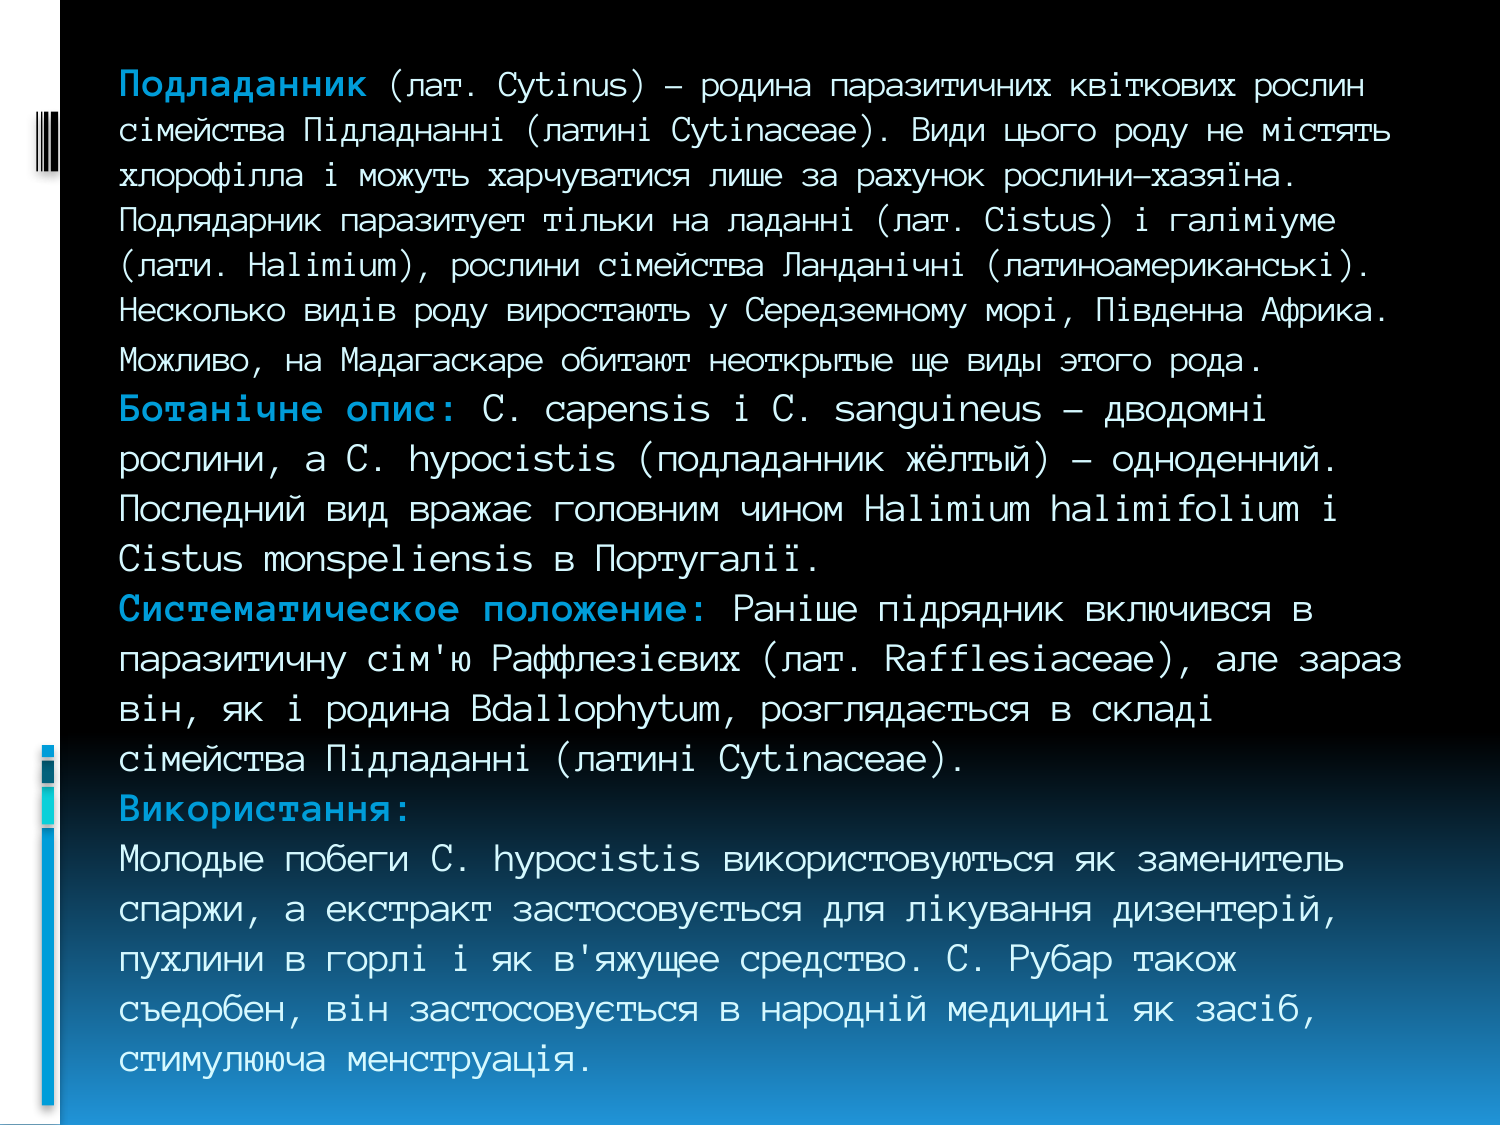

# Подладанник (лат. Cytinus) - родина паразитичних квіткових рослин сімейства Підладнанні (латині Cytinaceae). Види цього роду не містять хлорофілла і можуть харчуватися лише за рахунок рослини-хазяїна. Подлядарник паразитует тільки на ладанні (лат. Cistus) і галіміуме (лати. Halimium), рослини сімейства Ланданічні (латиноамериканські). Несколько видів роду виростають у Середземному морі, Південна Африка. Можливо, на Мадагаскаре обитают неоткрытые ще виды этого рода. Ботанічне опис: C. capensis і C. sanguineus - дводомні рослини, а C. hypocistis (подладанник жёлтый) - одноденний. Последний вид вражає головним чином Halimium halimifolium і Cistus monspeliensis в Португалії. Систематическое положение: Раніше підрядник включився в паразитичну сім'ю Раффлезієвих (лат. Rafflesiaceae), але зараз він, як і родина Bdallophytum, розглядається в складі сімейства Підладанні (латині Cytinaceae). Використання: Молодые побеги C. hypocistis використовуються як заменитель спаржи, а екстракт застосовується для лікування дизентерій, пухлини в горлі і як в'яжущее средство. С. Рубар також съедобен, він застосовується в народній медицині як засіб, стимулююча менструація.